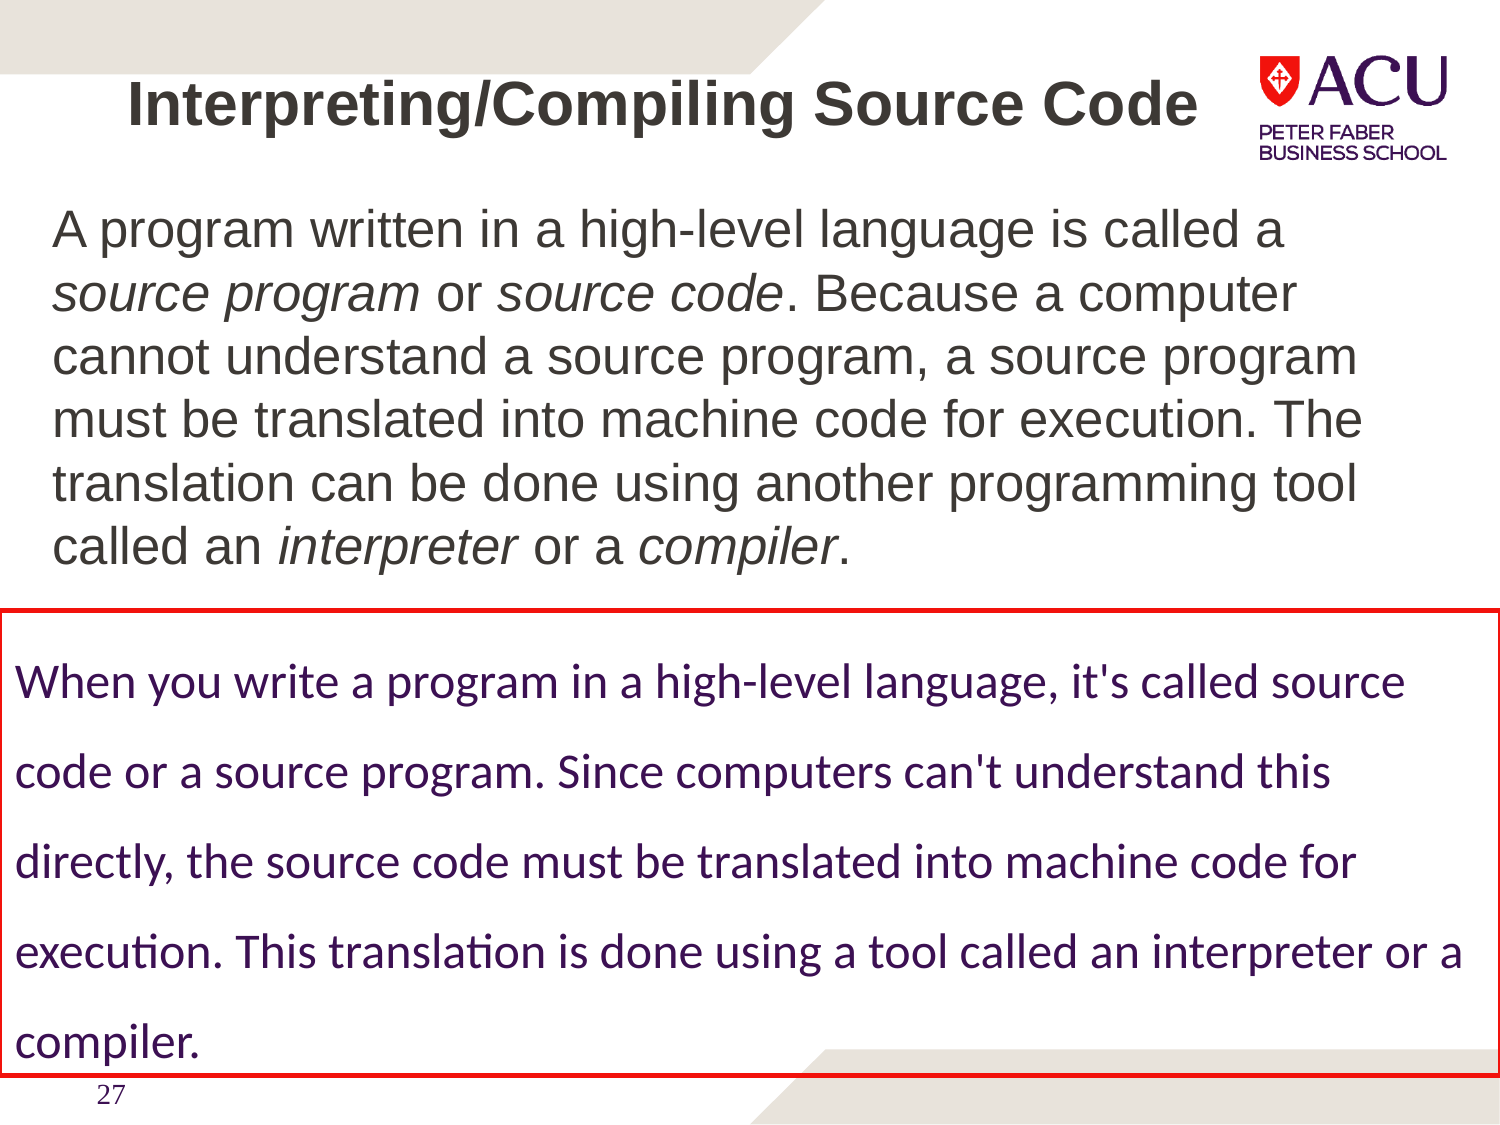

# Interpreting/Compiling Source Code
A program written in a high-level language is called a source program or source code. Because a computer cannot understand a source program, a source program must be translated into machine code for execution. The translation can be done using another programming tool called an interpreter or a compiler.

When you write a program in a high-level language, it's called source code or a source program. Since computers can't understand this directly, the source code must be translated into machine code for execution. This translation is done using a tool called an interpreter or a compiler.
27